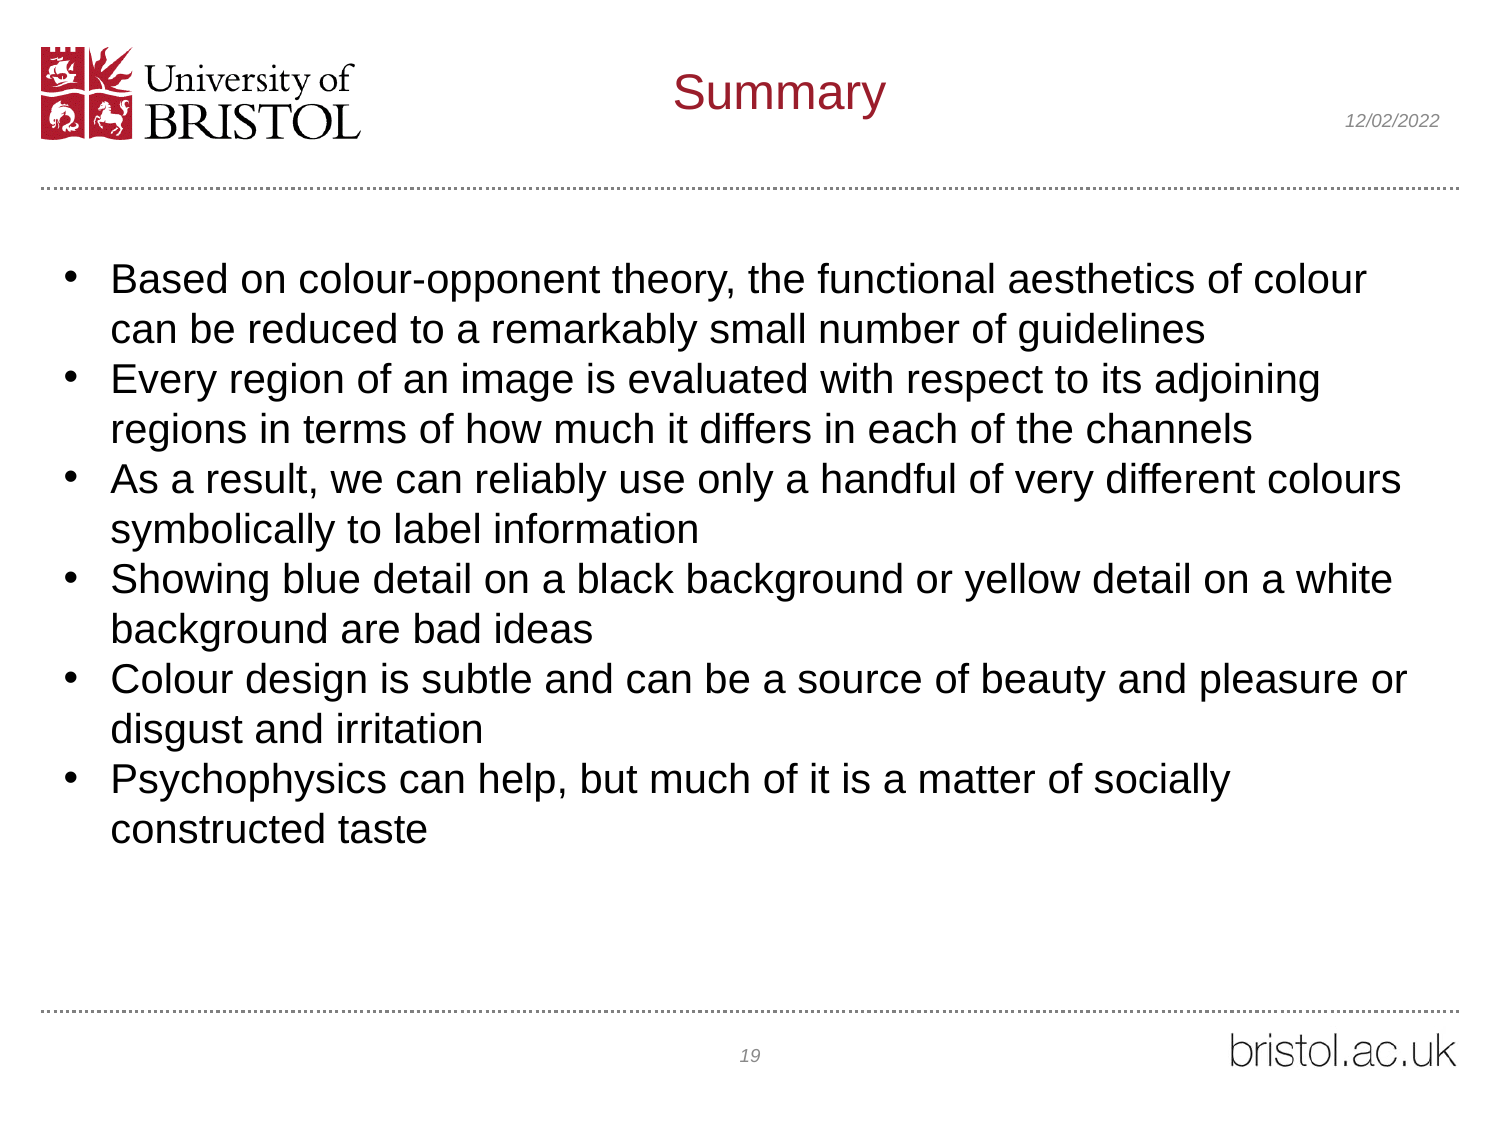

# Summary
12/02/2022
Based on colour-opponent theory, the functional aesthetics of colour can be reduced to a remarkably small number of guidelines
Every region of an image is evaluated with respect to its adjoining regions in terms of how much it differs in each of the channels
As a result, we can reliably use only a handful of very different colours symbolically to label information
Showing blue detail on a black background or yellow detail on a white background are bad ideas
Colour design is subtle and can be a source of beauty and pleasure or disgust and irritation
Psychophysics can help, but much of it is a matter of socially constructed taste

19